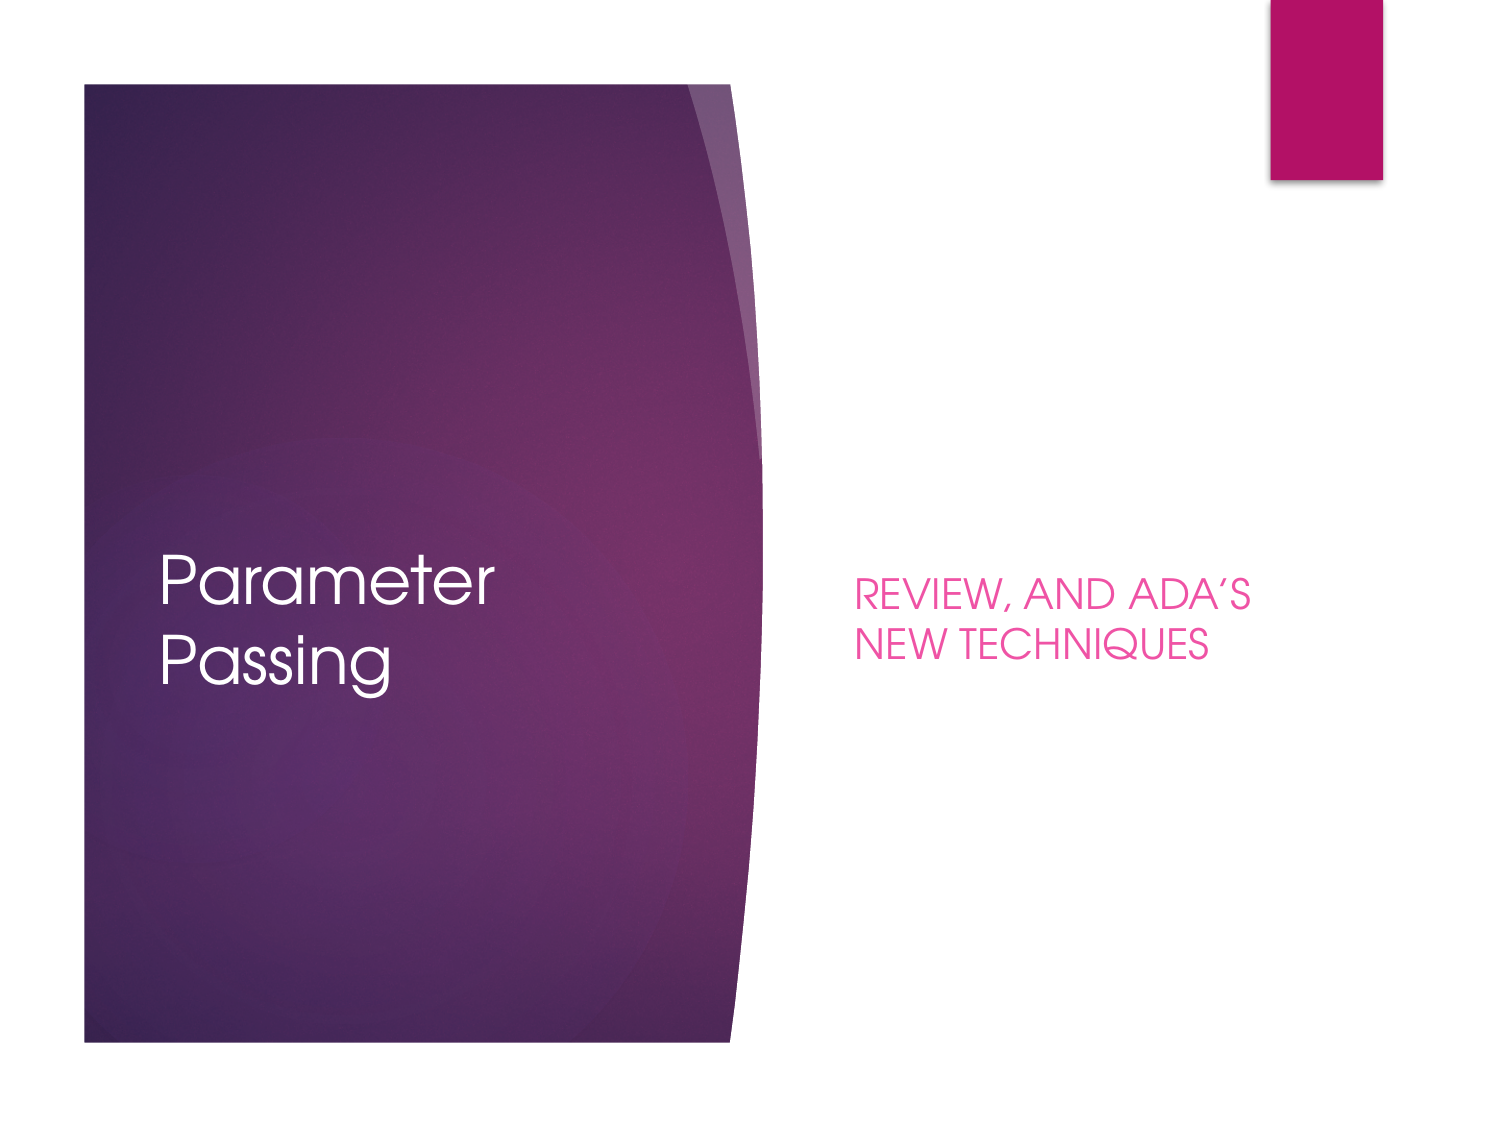

# Parameter Passing
Review, and Ada’s new techniques